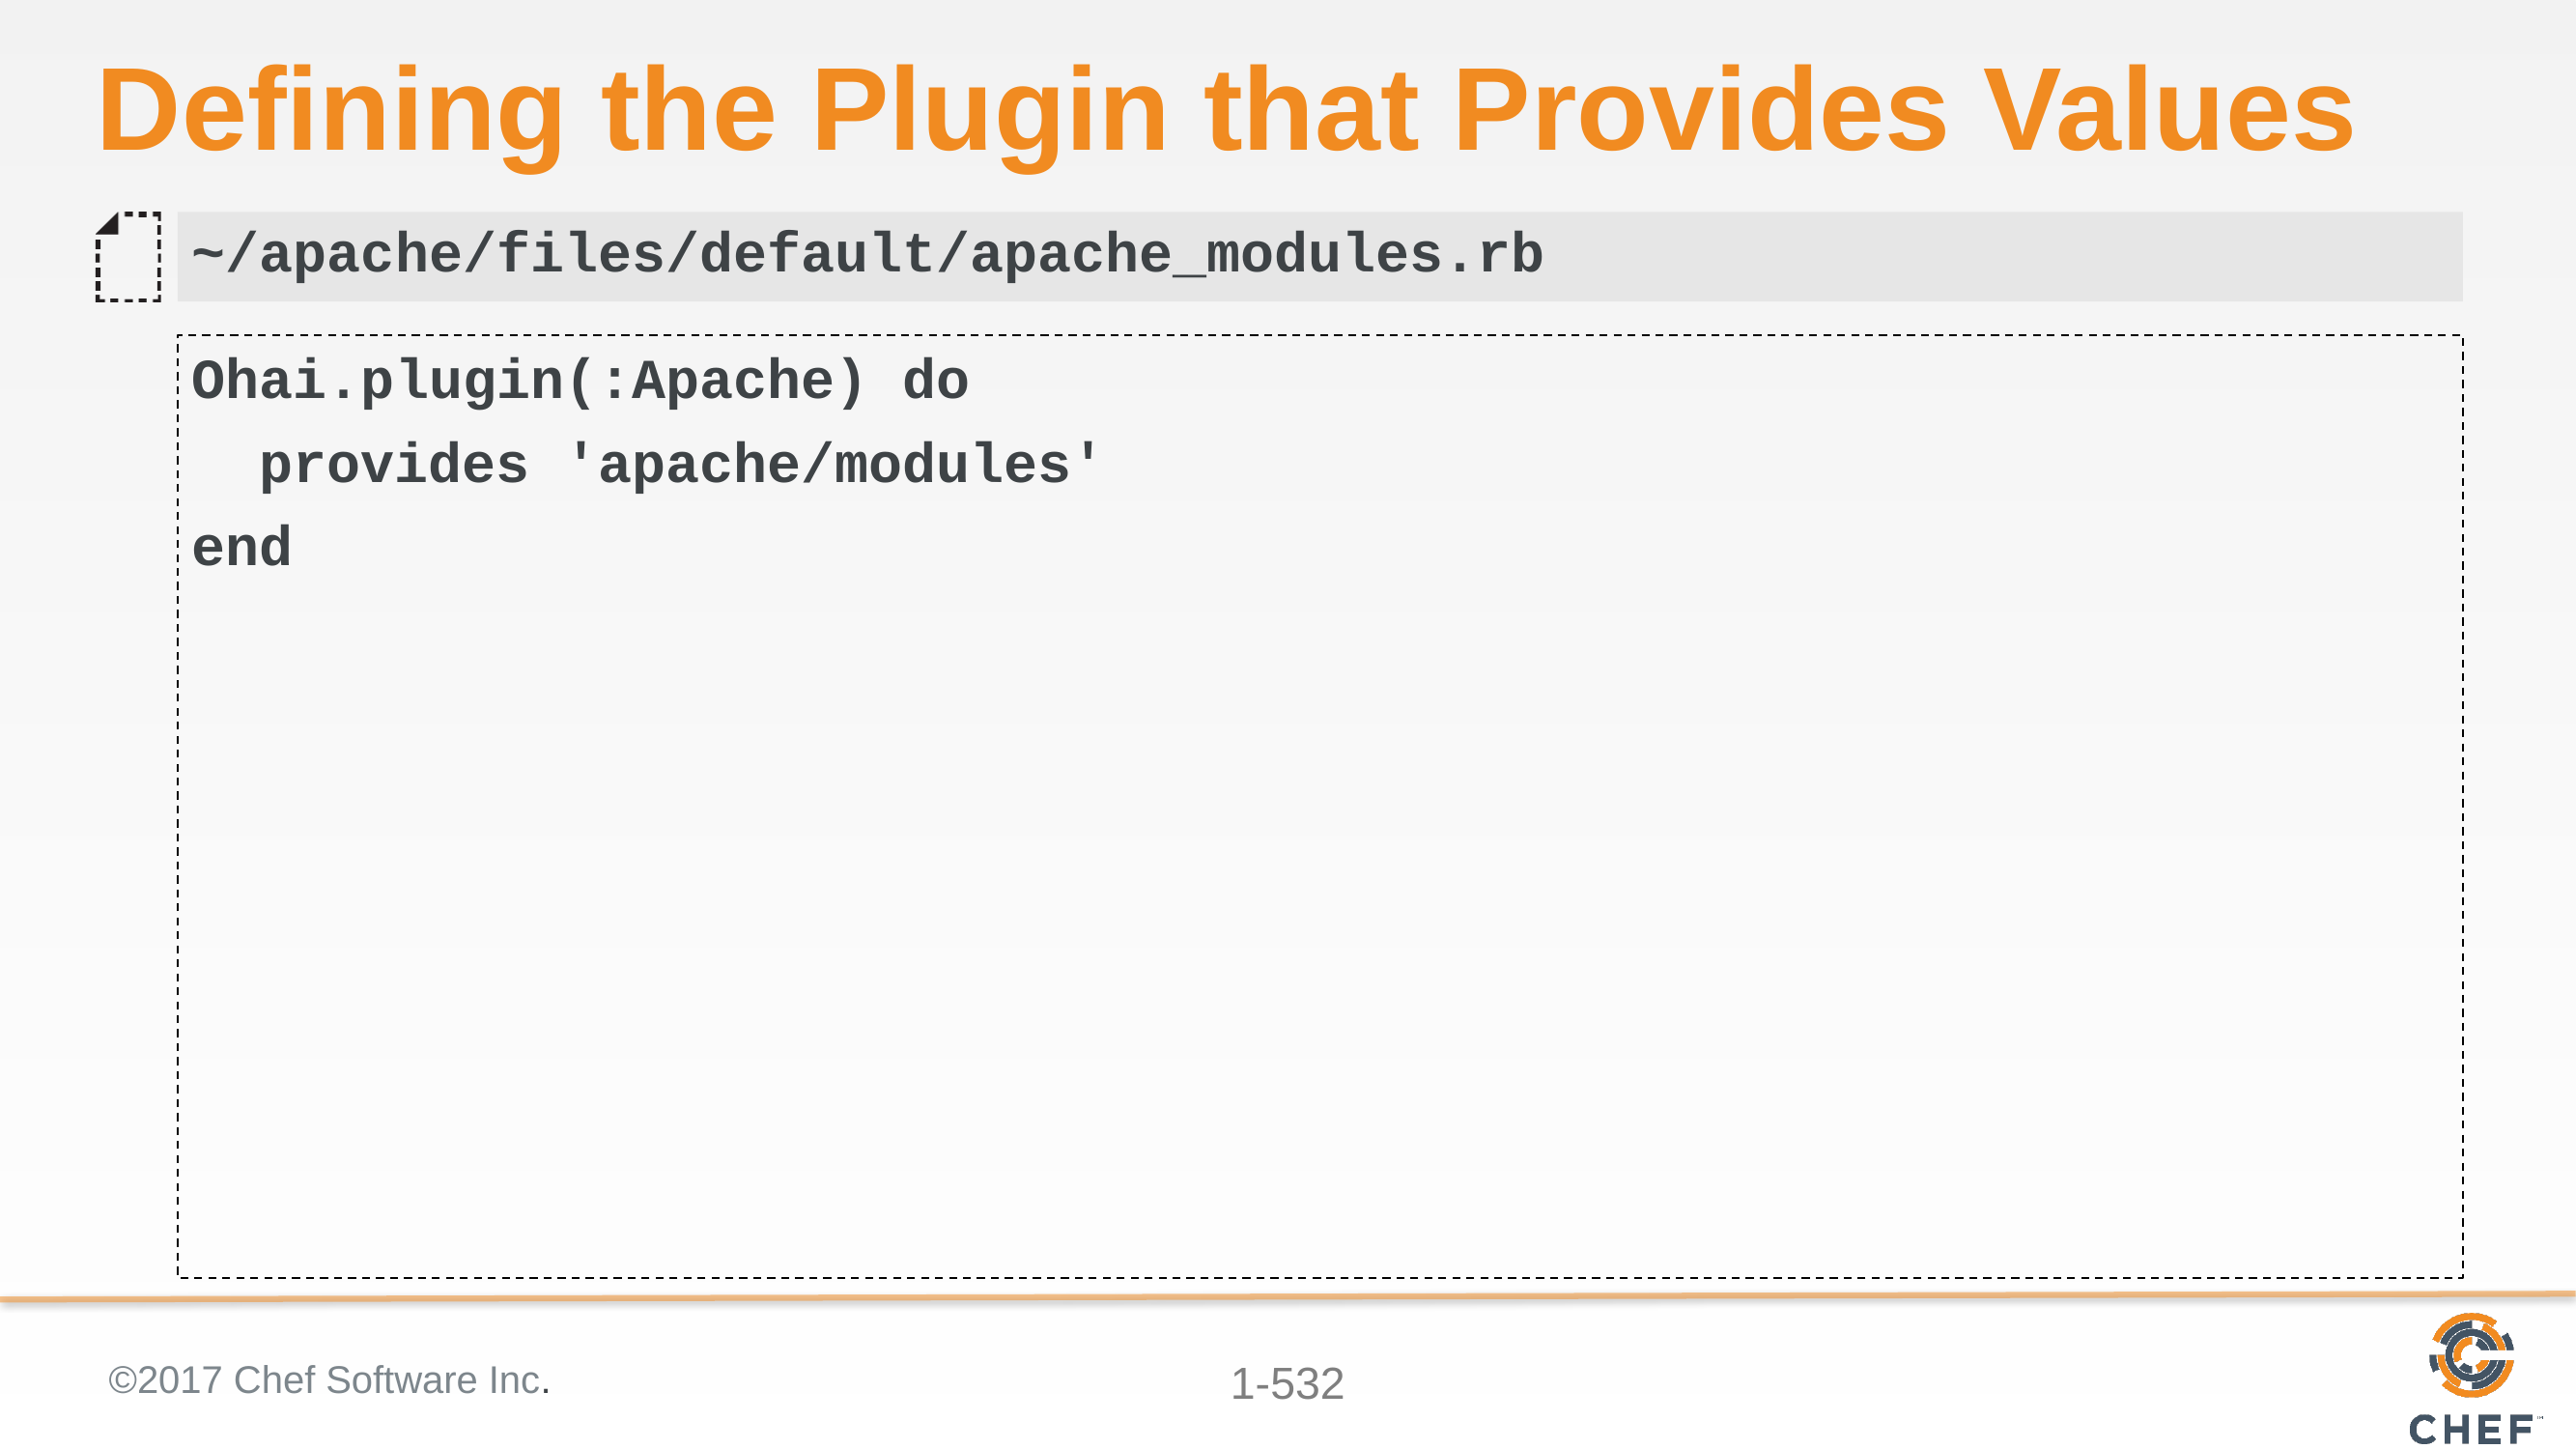

# Defining the Plugin that Provides Values
~/apache/files/default/apache_modules.rb
Ohai.plugin(:Apache) do
  provides 'apache/modules'
end